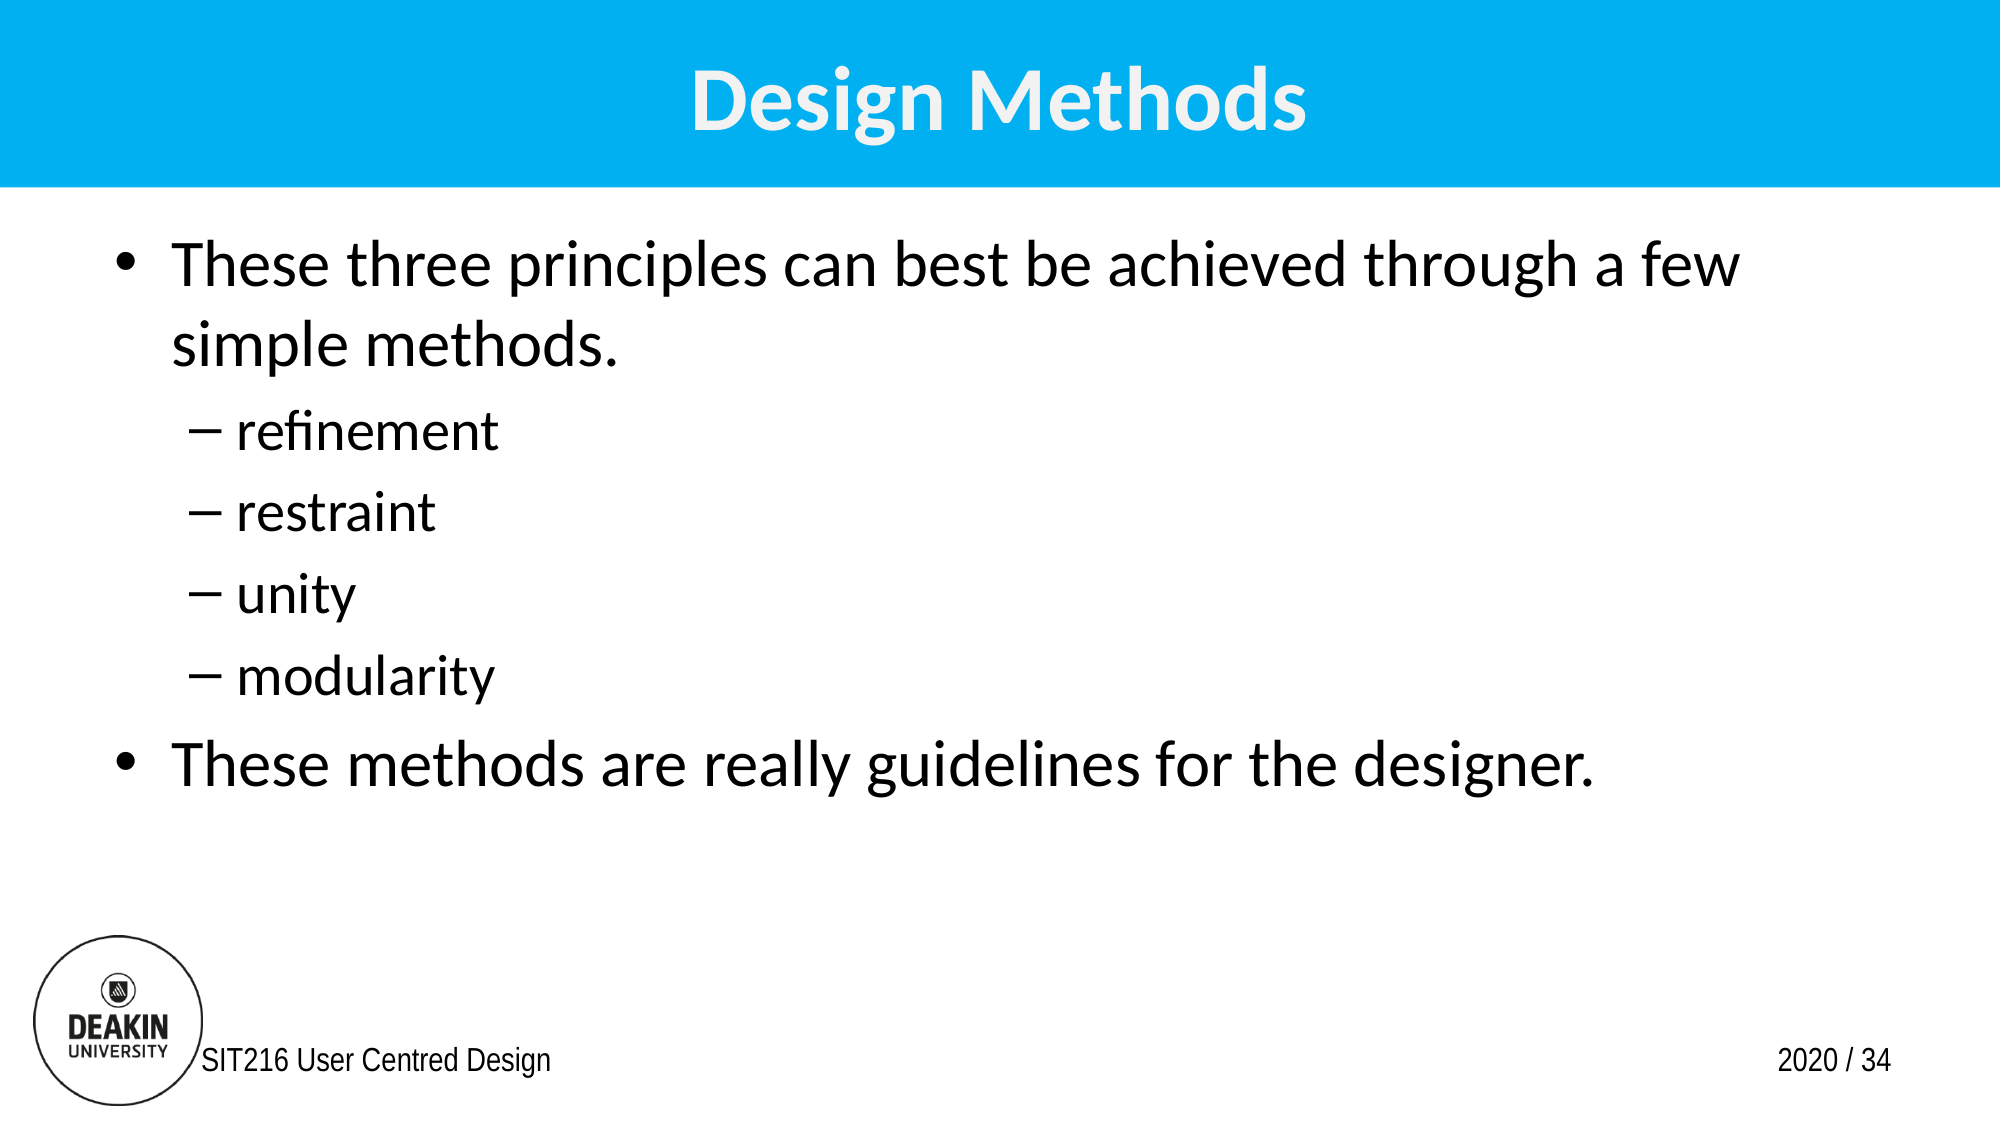

# Design Methods
These three principles can best be achieved through a few simple methods.
refinement
restraint
unity
modularity
These methods are really guidelines for the designer.